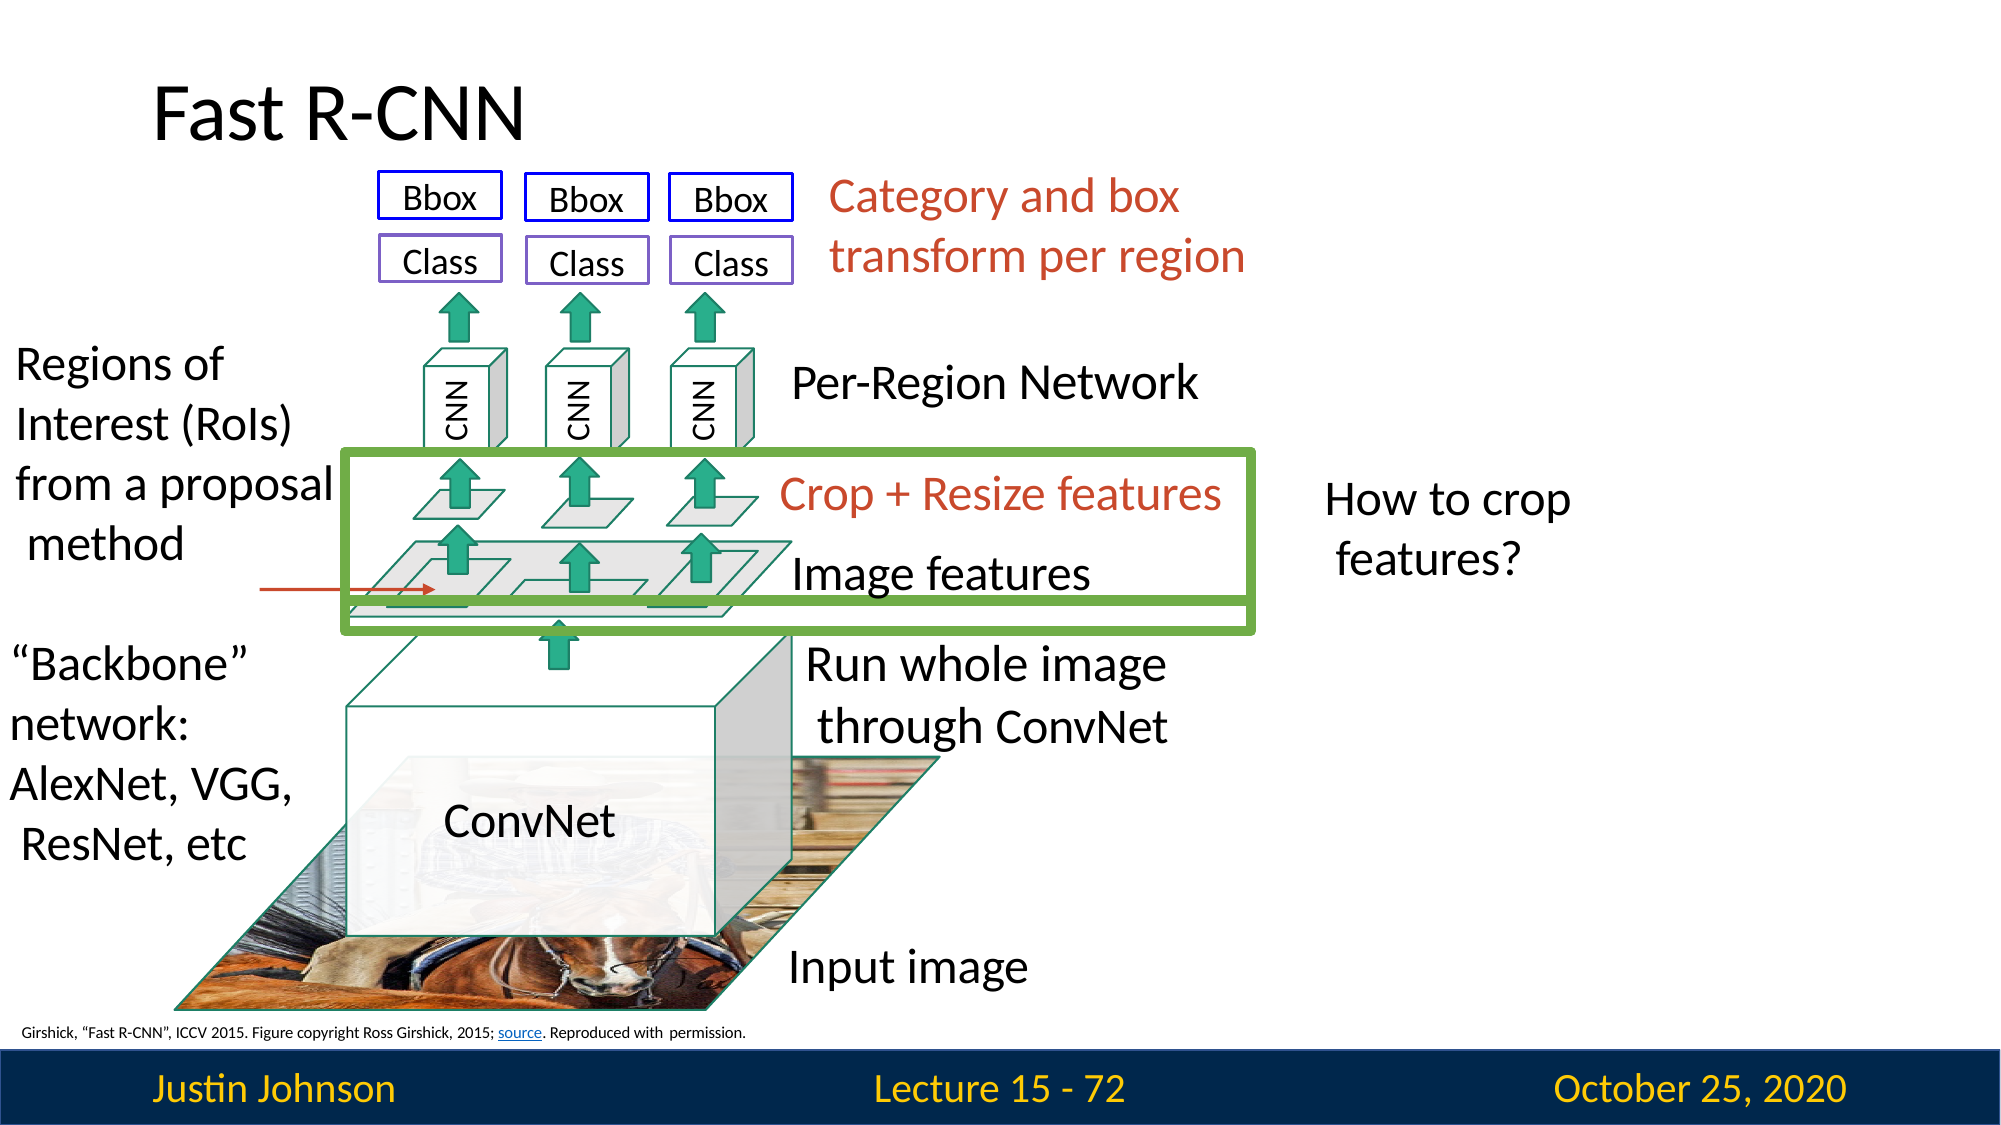

# Fast R-CNN
Category and box  transform per region
Bbox
Bbox
Bbox
Class
Class
Class

Regions of  Interest (RoIs)  from a proposal  method
Per-Region Network

CNN
CNN
CNN
Crop + Resize features
Image features
How to crop  features?

Run whole image  through ConvNet

“Backbone”  network:  AlexNet, VGG,  ResNet, etc
ConvNet
Input image
Girshick, “Fast R-CNN”, ICCV 2015. Figure copyright Ross Girshick, 2015; source. Reproduced with permission.
Justin Johnson
October 25, 2020
Lecture 15 - 72